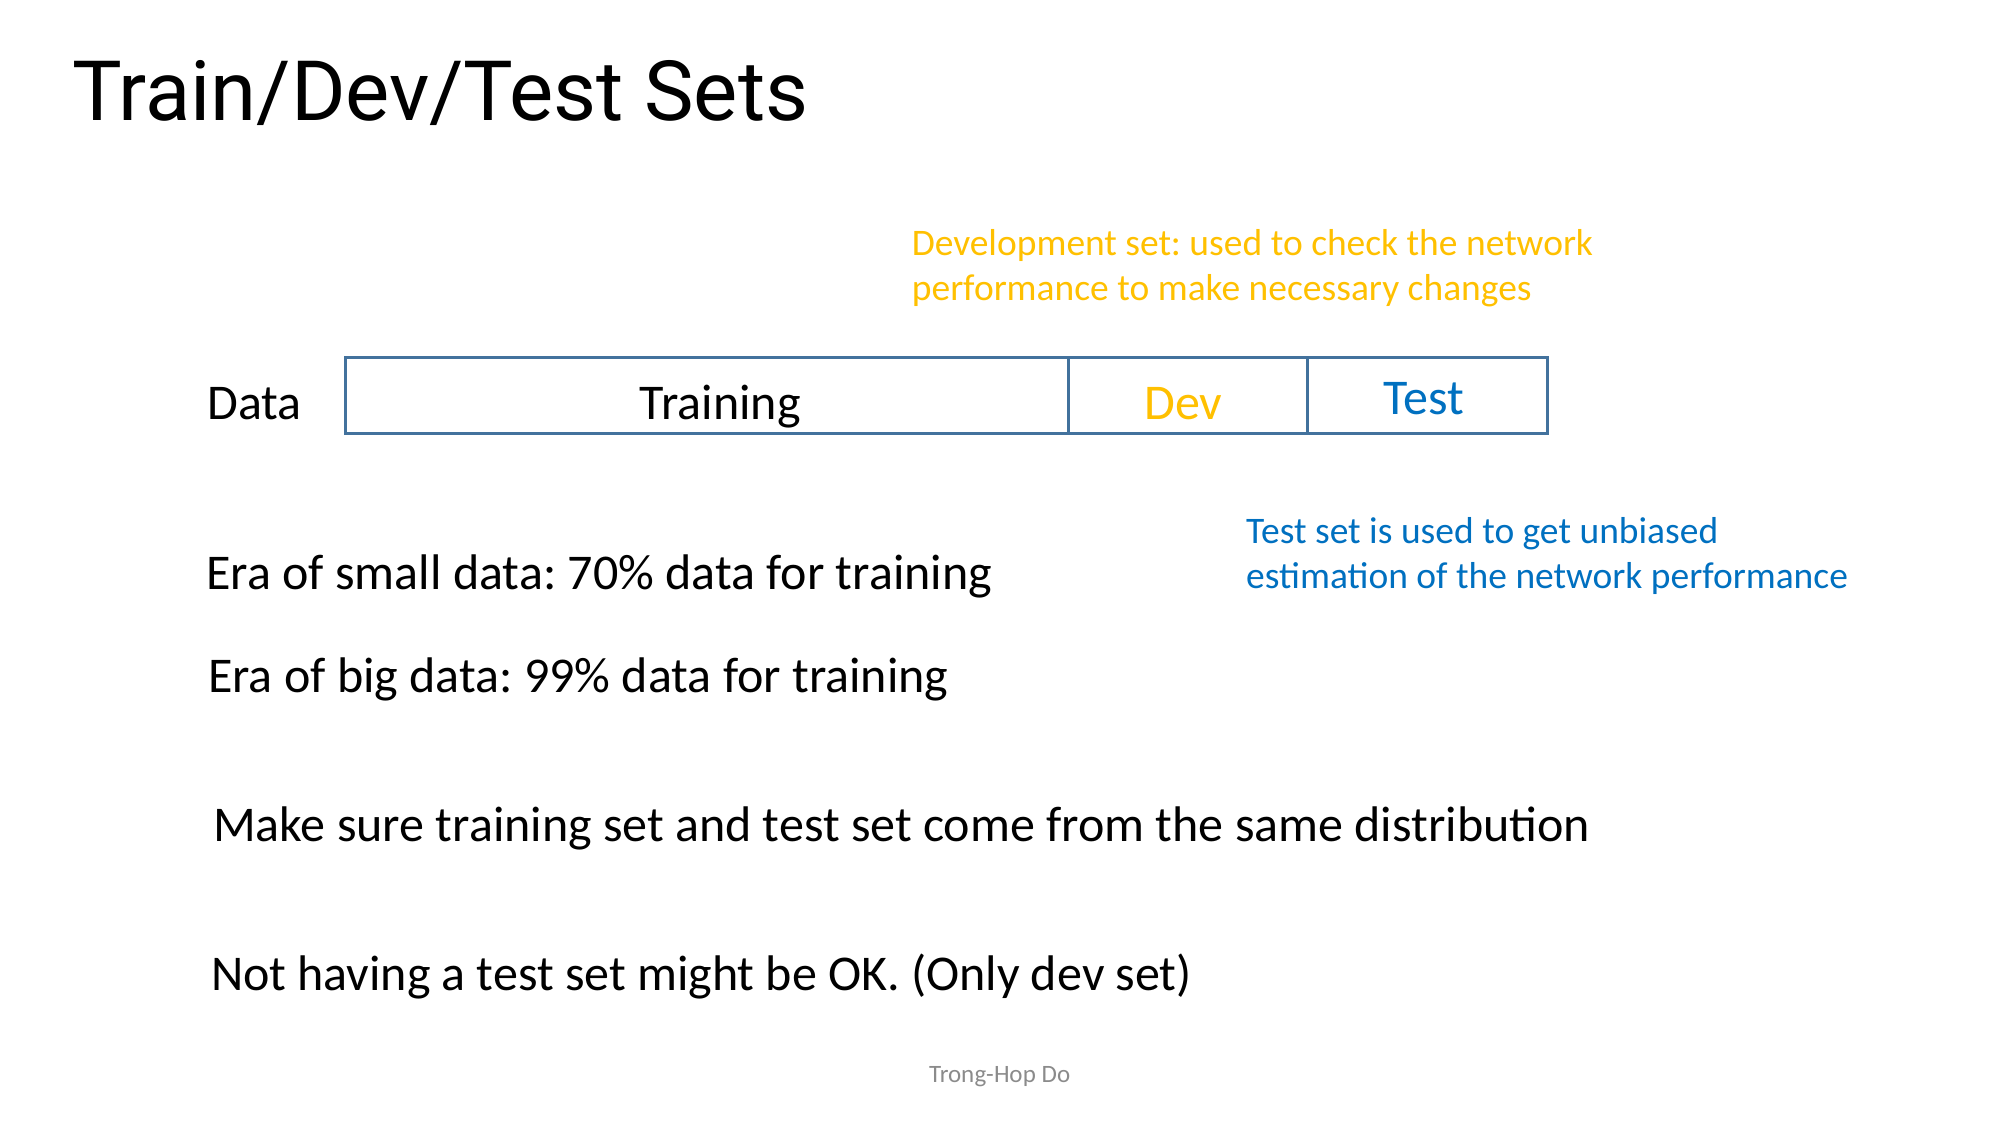

# Train/Dev/Test Sets
Development set: used to check the network performance to make necessary changes

Test
Data
Training
Dev
Test set is used to get unbiased estimation of the network performance
Era of small data: 70% data for training
Era of big data: 99% data for training
Make sure training set and test set come from the same distribution
Not having a test set might be OK. (Only dev set)
Trong-Hop Do